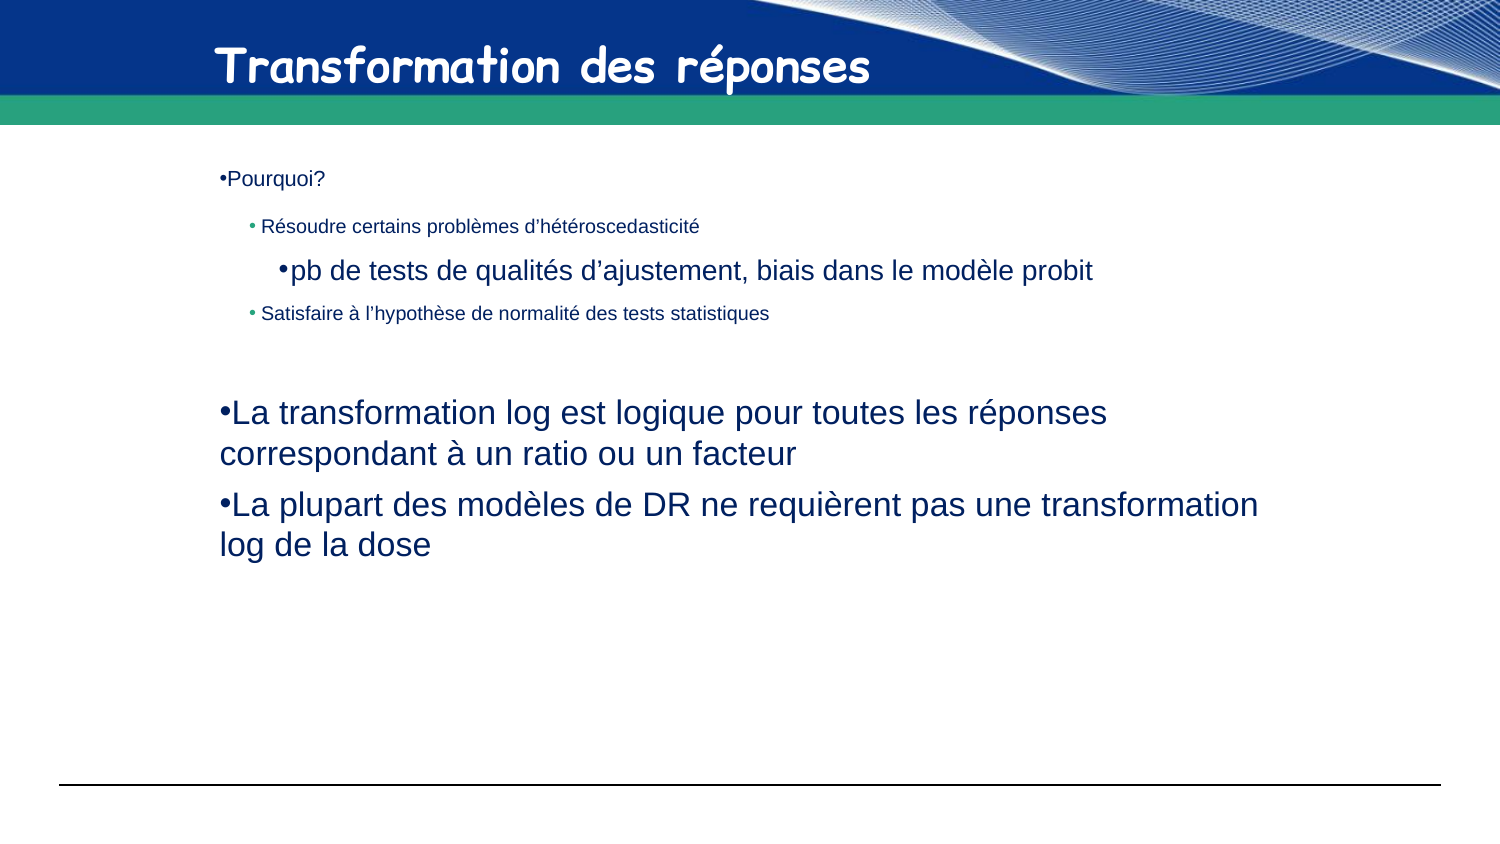

# Transformation des réponses
Pourquoi?
Résoudre certains problèmes d’hétéroscedasticité
pb de tests de qualités d’ajustement, biais dans le modèle probit
Satisfaire à l’hypothèse de normalité des tests statistiques

La transformation log est logique pour toutes les réponses correspondant à un ratio ou un facteur
La plupart des modèles de DR ne requièrent pas une transformation log de la dose